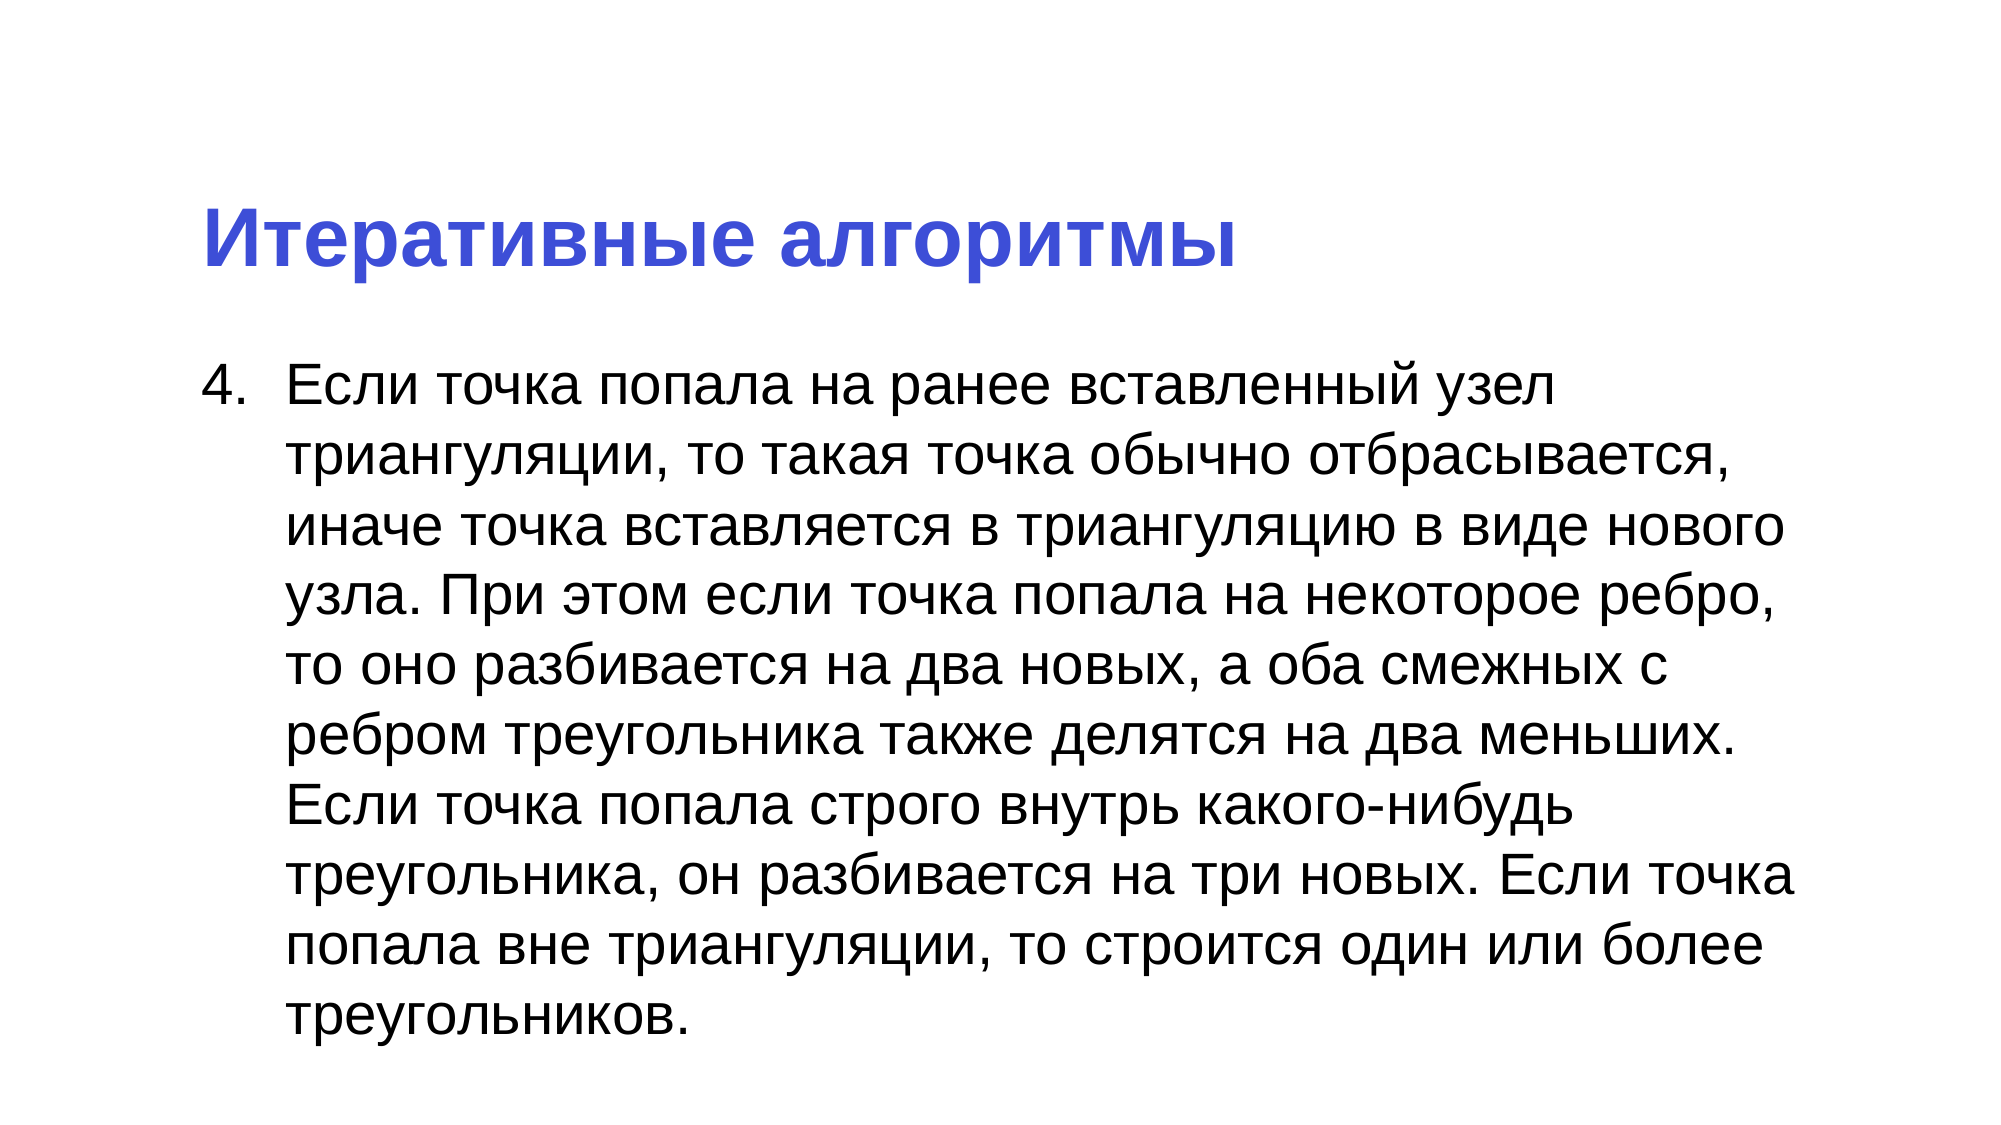

Итеративные алгоритмы
Если точка попала на ранее вставленный узел триангуляции, то такая точка обычно отбрасывается, иначе точка вставляется в триангуляцию в виде нового узла. При этом если точка попала на некоторое ребро, то оно разбивается на два новых, а оба смежных с ребром треугольника также делятся на два меньших. Если точка попала строго внутрь какого-нибудь треугольника, он разбивается на три новых. Если точка попала вне триангуляции, то строится один или более треугольников.